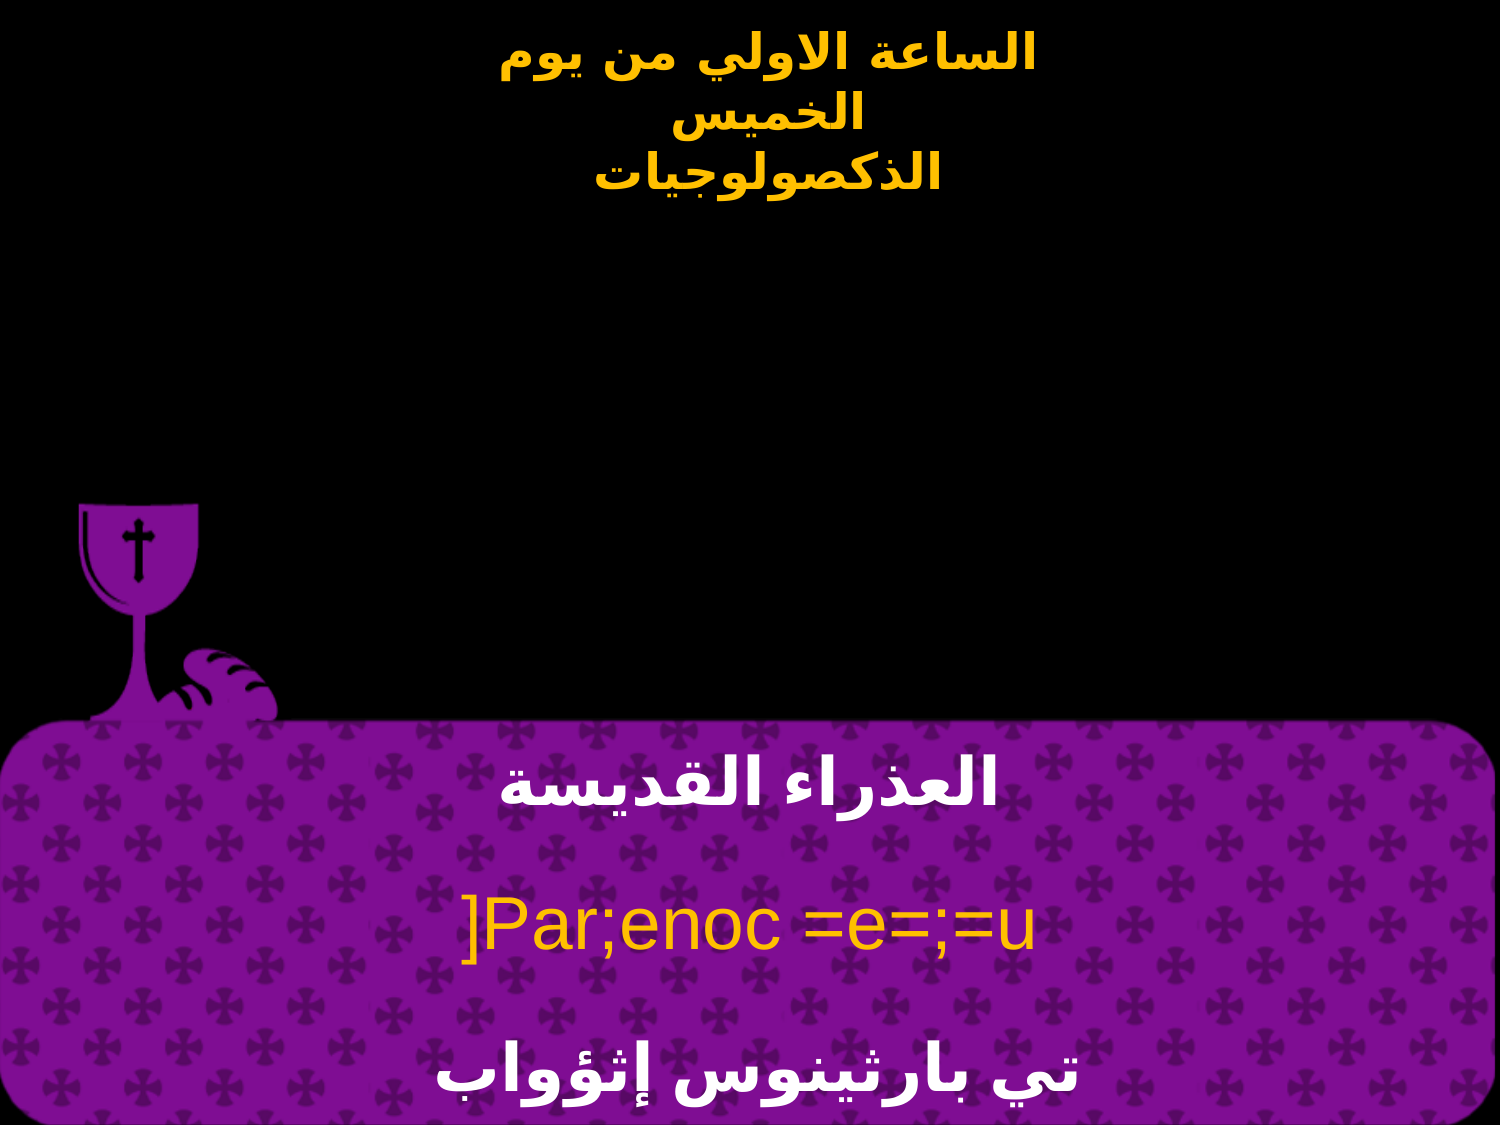

# العذراء القديسة
]Par;enoc =e=;=u
تي بارثينوس إثؤواب